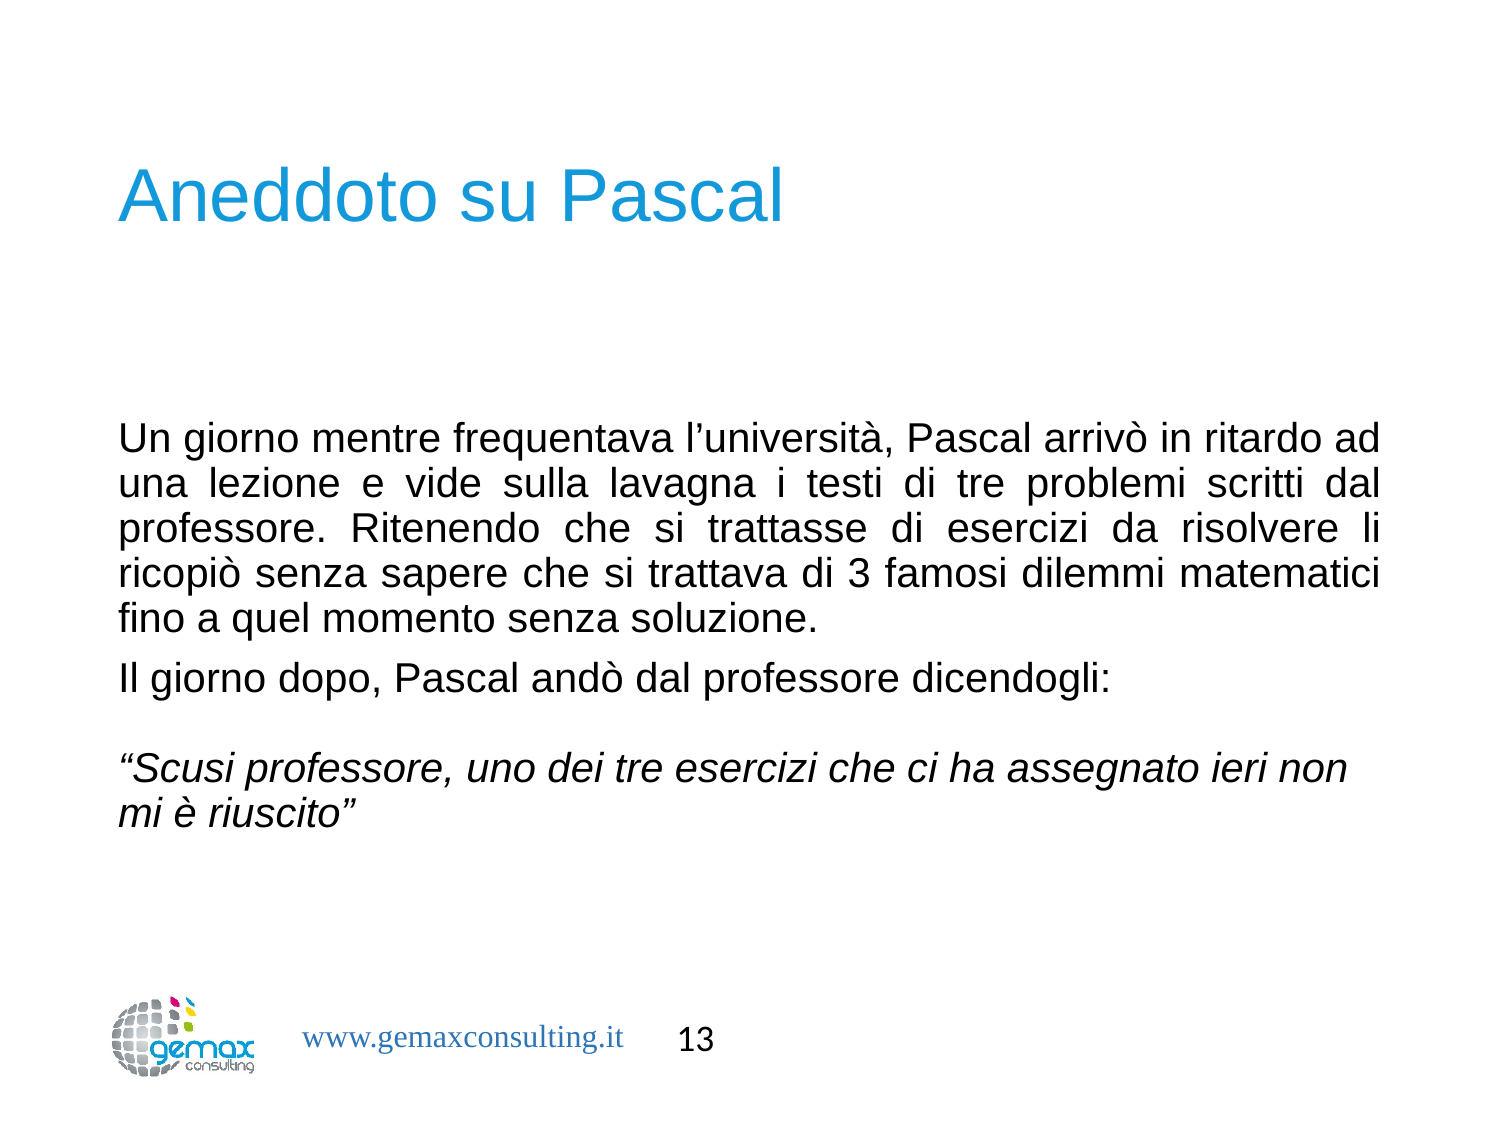

# Aneddoto su Pascal
Un giorno mentre frequentava l’università, Pascal arrivò in ritardo ad una lezione e vide sulla lavagna i testi di tre problemi scritti dal professore. Ritenendo che si trattasse di esercizi da risolvere li ricopiò senza sapere che si trattava di 3 famosi dilemmi matematici fino a quel momento senza soluzione.
Il giorno dopo, Pascal andò dal professore dicendogli:
“Scusi professore, uno dei tre esercizi che ci ha assegnato ieri non mi è riuscito”

13